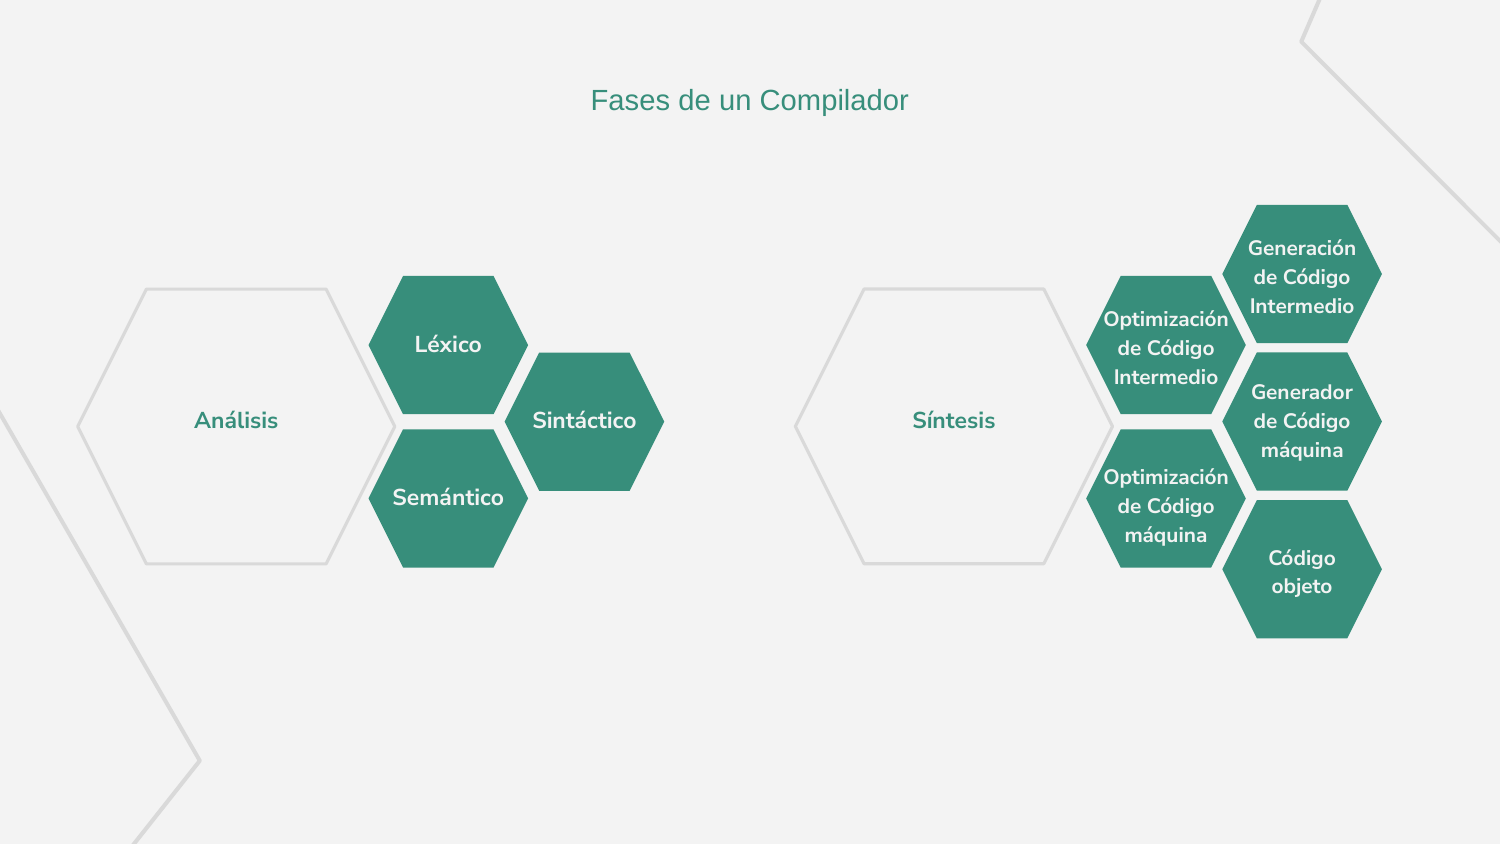

# Fases de un Compilador

Generación de Código Intermedio

Optimización de Código Intermedio
Léxico

Generador de Código máquina
Síntesis
Análisis
Sintáctico

Optimización de Código máquina
Semántico

Código objeto